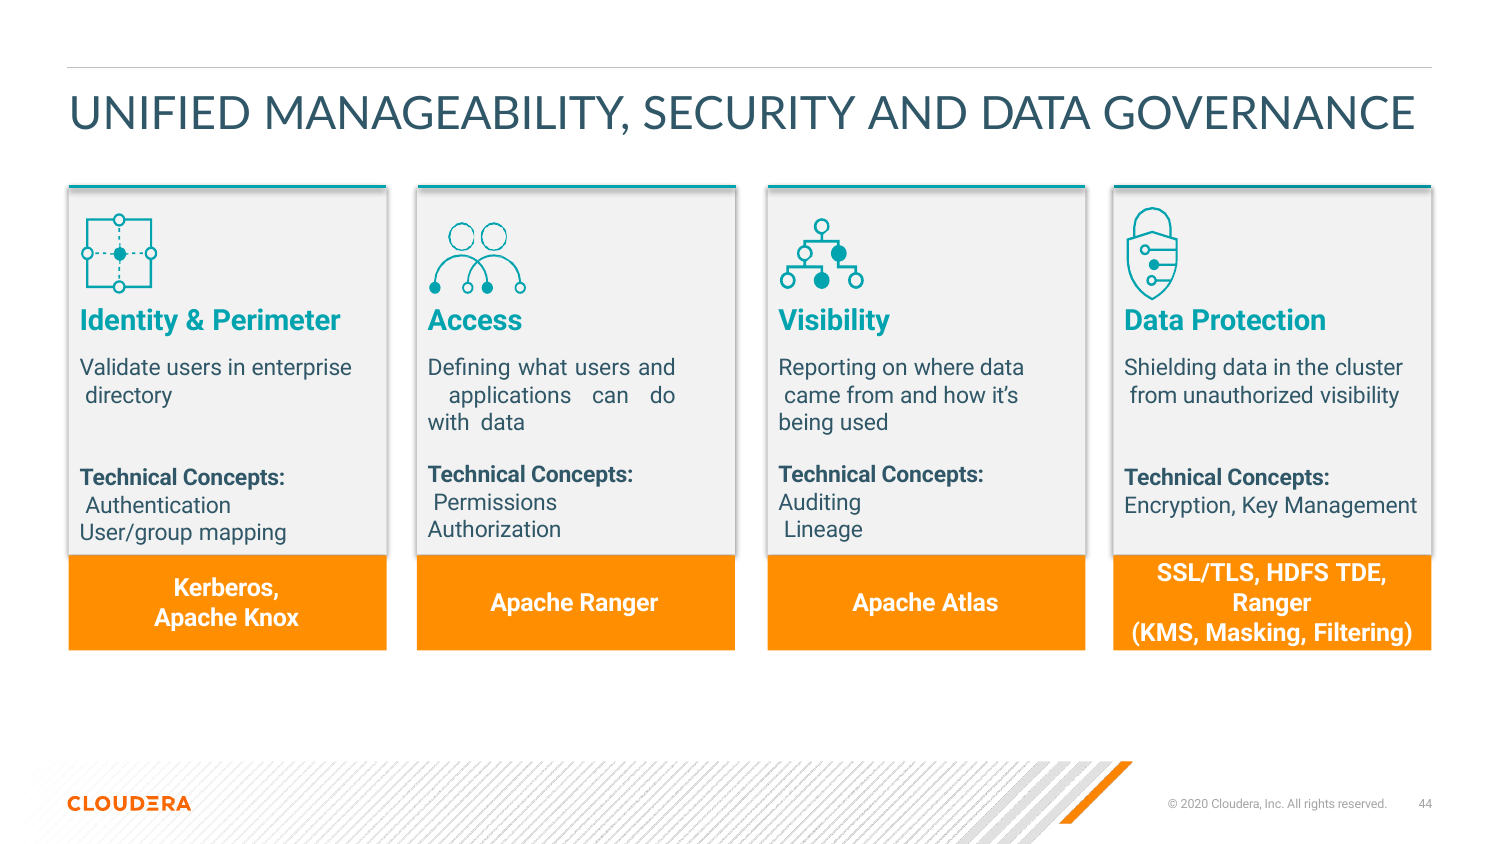

# UNIFIED MANAGEABILITY, SECURITY AND DATA GOVERNANCE

Identity & Perimeter
Validate users in enterprise  directory
Access
Deﬁning what users and  applications can do with  data

Technical Concepts:  Permissions  Authorization
Visibility
Reporting on where data  came from and how it’s  being used

Technical Concepts:
Auditing  Lineage
Data Protection
Shielding data in the cluster  from unauthorized visibility
Technical Concepts:  Authentication  User/group mapping
Technical Concepts:
Encryption, Key Management
SSL/TLS, HDFS TDE,
Ranger
(KMS, Masking, Filtering)

Kerberos,  Apache Knox
Apache Ranger
Apache Atlas

© 2020 Cloudera, Inc. All rights reserved.
44